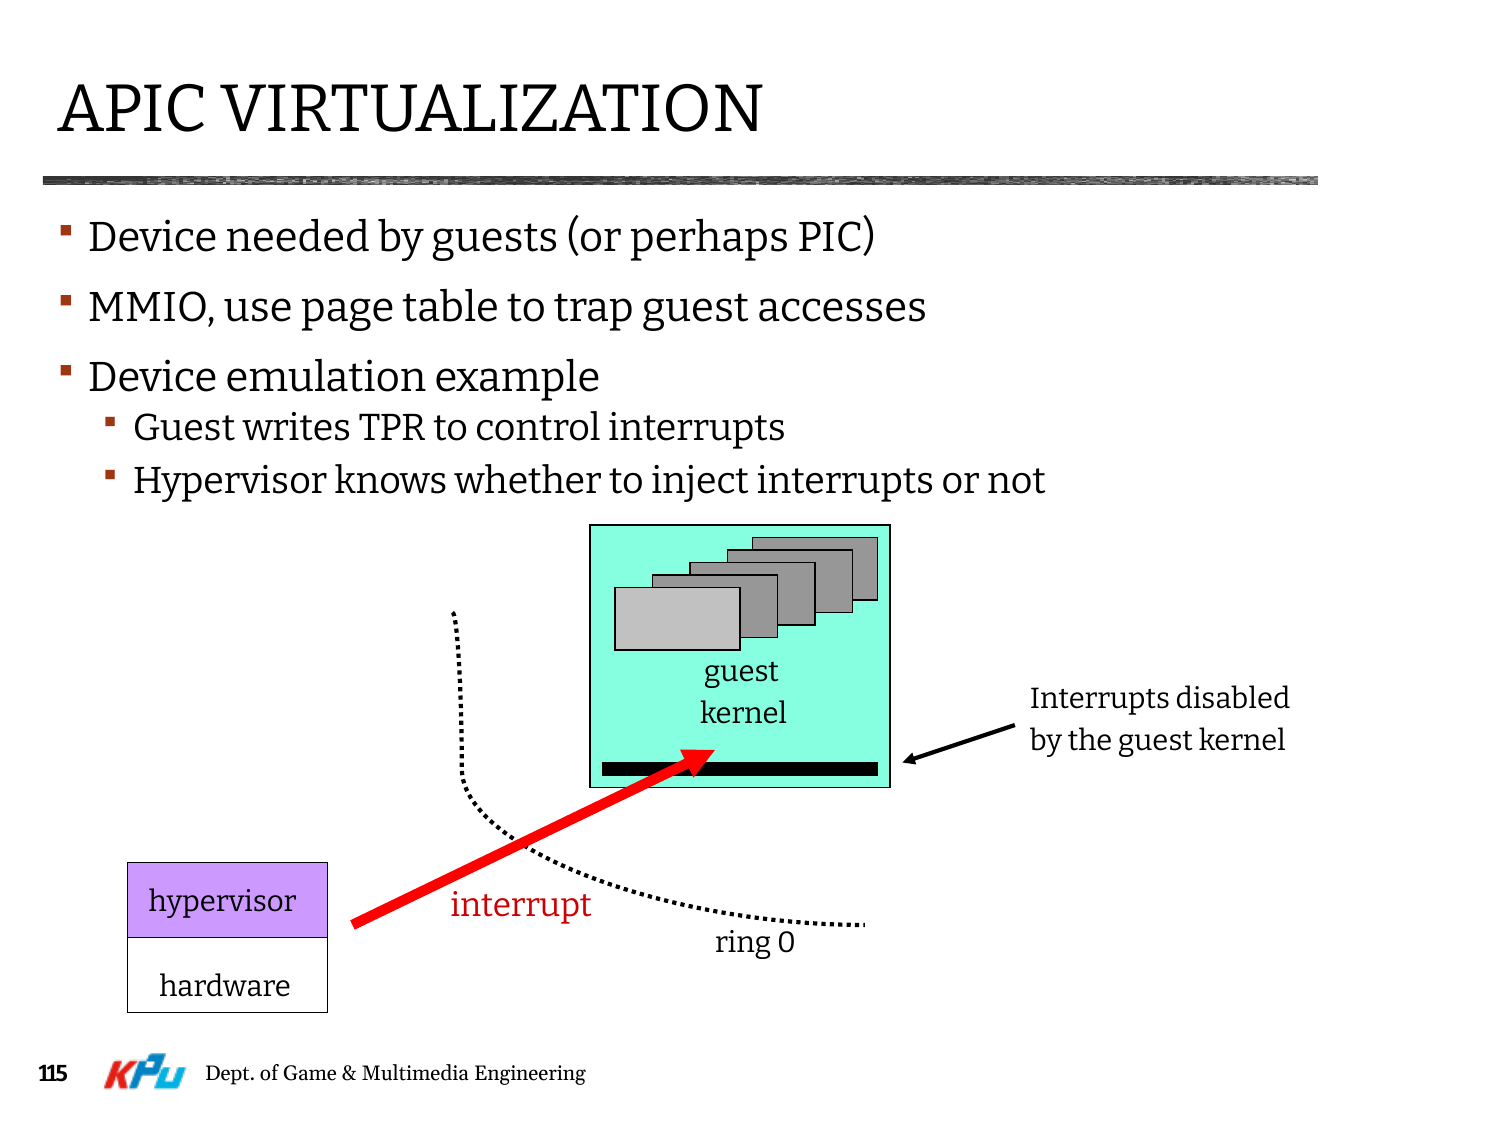

# APIC Virtualization
Device needed by guests (or perhaps PIC)
MMIO, use page table to trap guest accesses
Device emulation example
Guest writes TPR to control interrupts
Hypervisor knows whether to inject interrupts or not

guest
kernel
Interrupts disabled
by the guest kernel

interrupt
hypervisor
ring 0
hardware

115
Dept. of Game & Multimedia Engineering